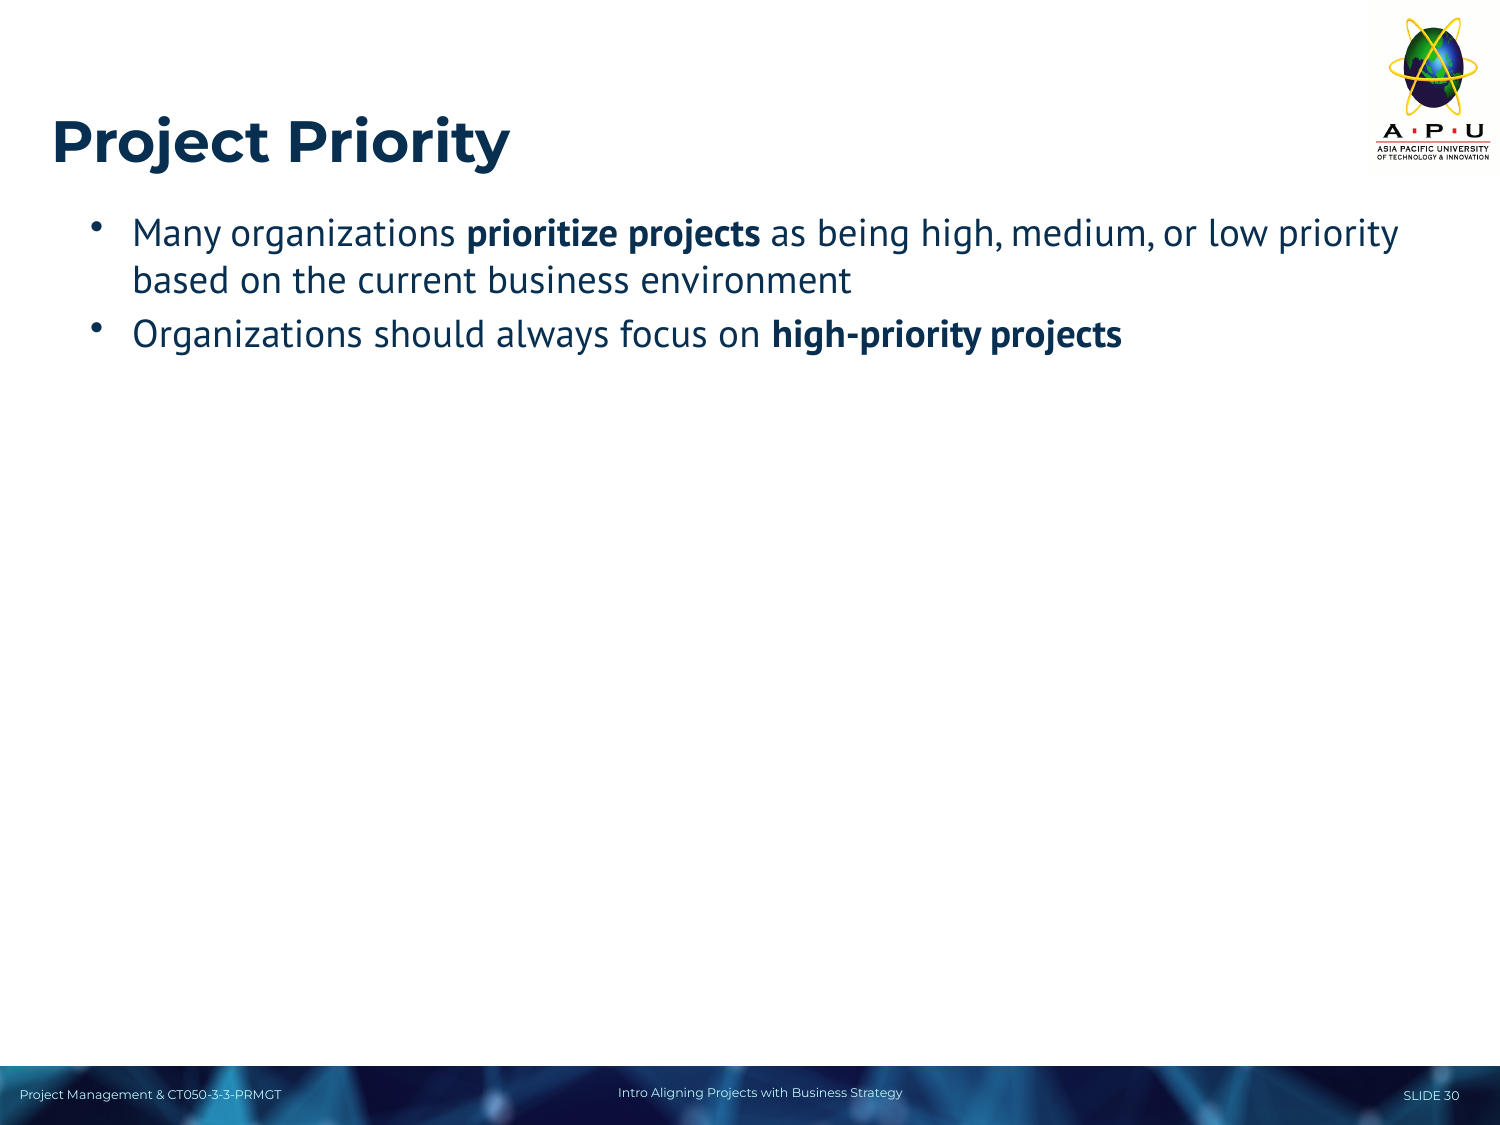

# Project Priority
Many organizations prioritize projects as being high, medium, or low priority based on the current business environment
Organizations should always focus on high-priority projects